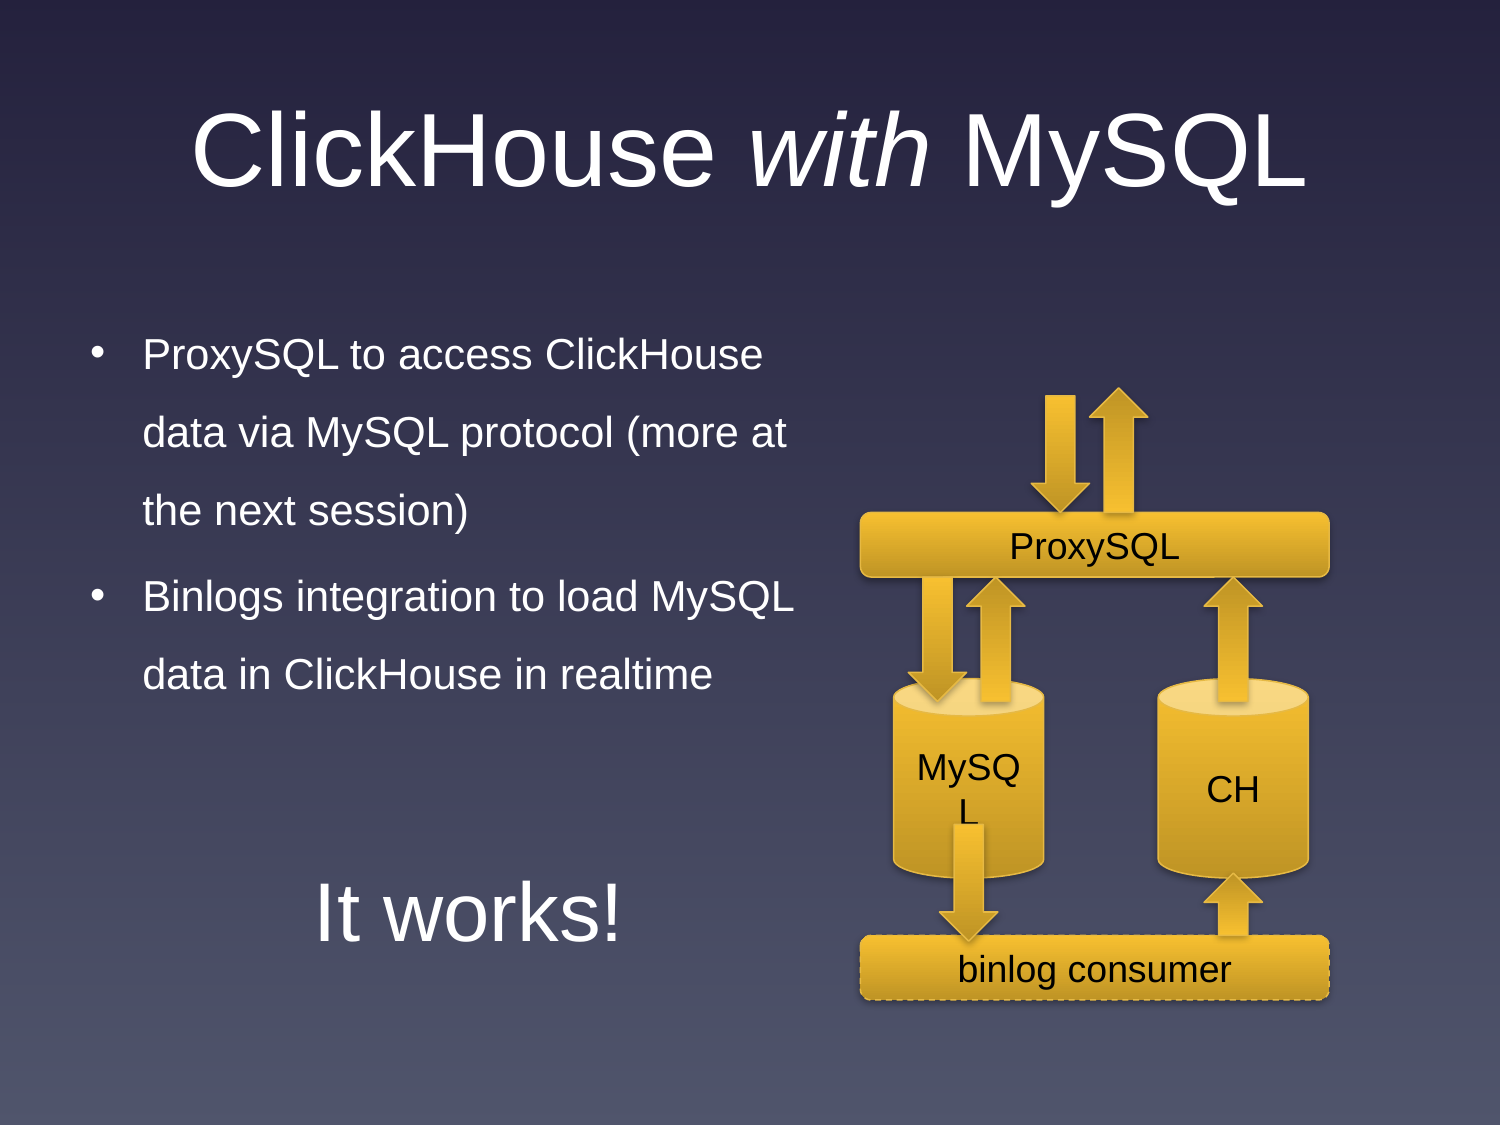

# ClickHouse with MySQL
ProxySQL to access ClickHouse data via MySQL protocol (more at the next session)
Binlogs integration to load MySQL data in ClickHouse in realtime

ProxySQL

MySQL
CH

It works!

binlog consumer